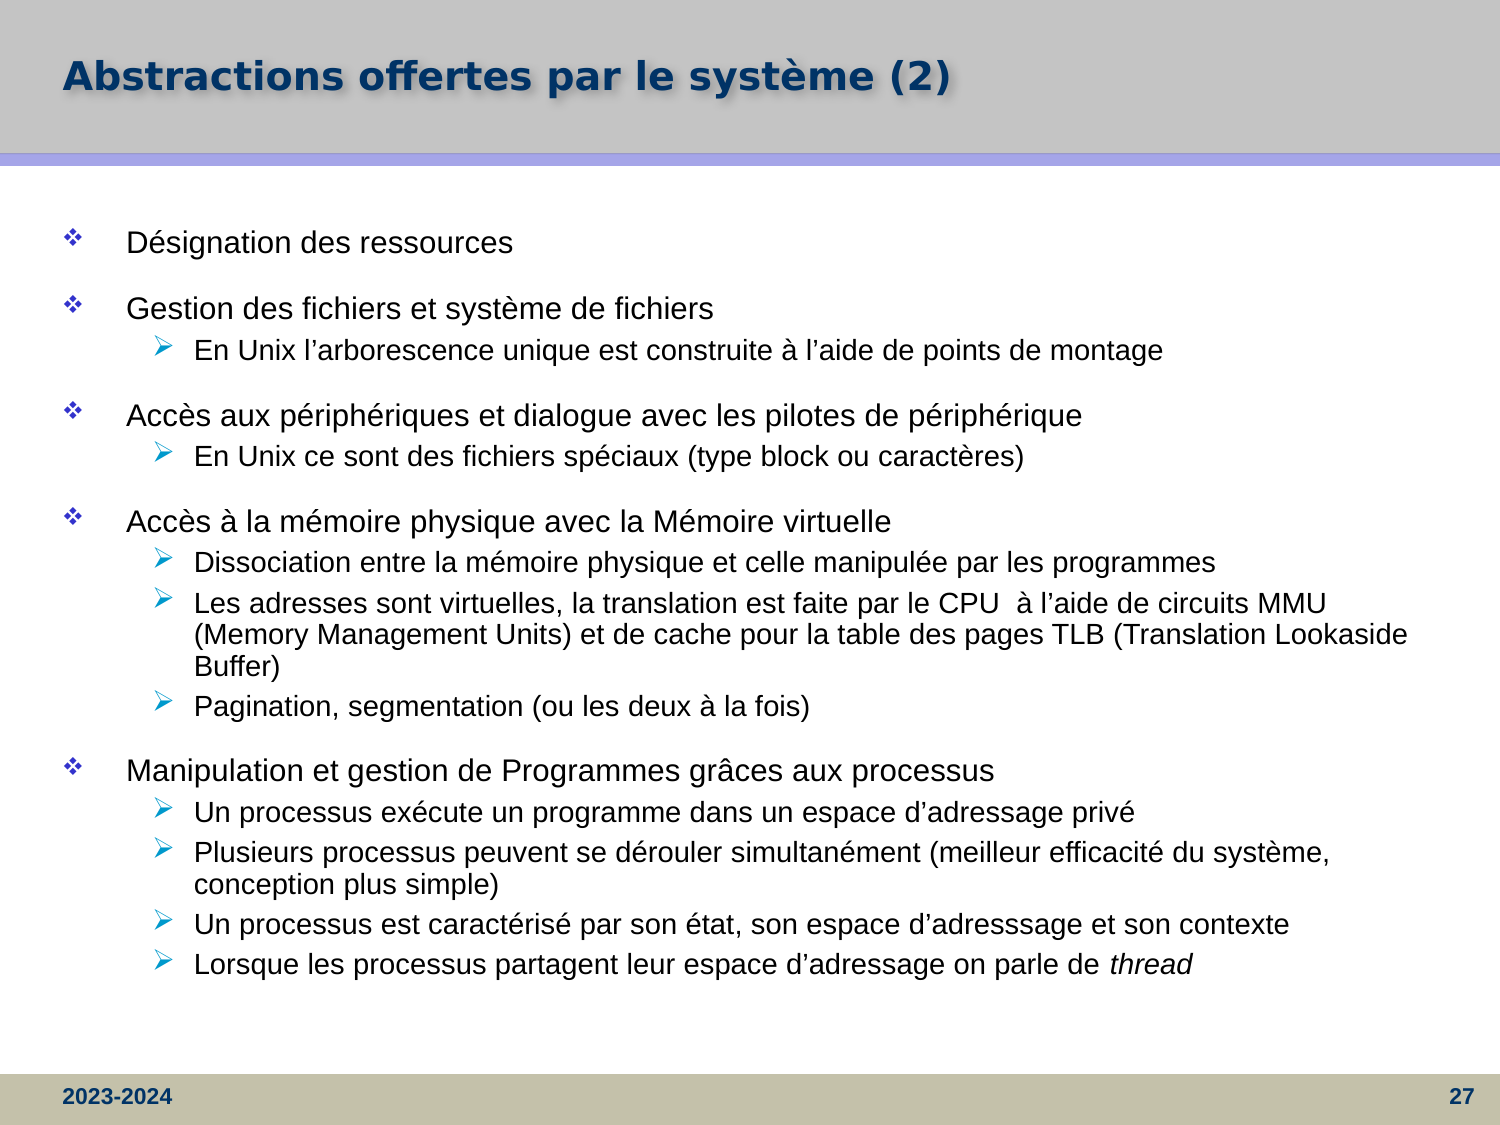

# Abstractions offertes par le système (2)
Désignation des ressources
Gestion des fichiers et système de fichiers
En Unix l’arborescence unique est construite à l’aide de points de montage
Accès aux périphériques et dialogue avec les pilotes de périphérique
En Unix ce sont des fichiers spéciaux (type block ou caractères)
Accès à la mémoire physique avec la Mémoire virtuelle
Dissociation entre la mémoire physique et celle manipulée par les programmes
Les adresses sont virtuelles, la translation est faite par le CPU  à l’aide de circuits MMU (Memory Management Units) et de cache pour la table des pages TLB (Translation Lookaside Buffer)
Pagination, segmentation (ou les deux à la fois)
Manipulation et gestion de Programmes grâces aux processus
Un processus exécute un programme dans un espace d’adressage privé
Plusieurs processus peuvent se dérouler simultanément (meilleur efficacité du système, conception plus simple)
Un processus est caractérisé par son état, son espace d’adresssage et son contexte
Lorsque les processus partagent leur espace d’adressage on parle de thread